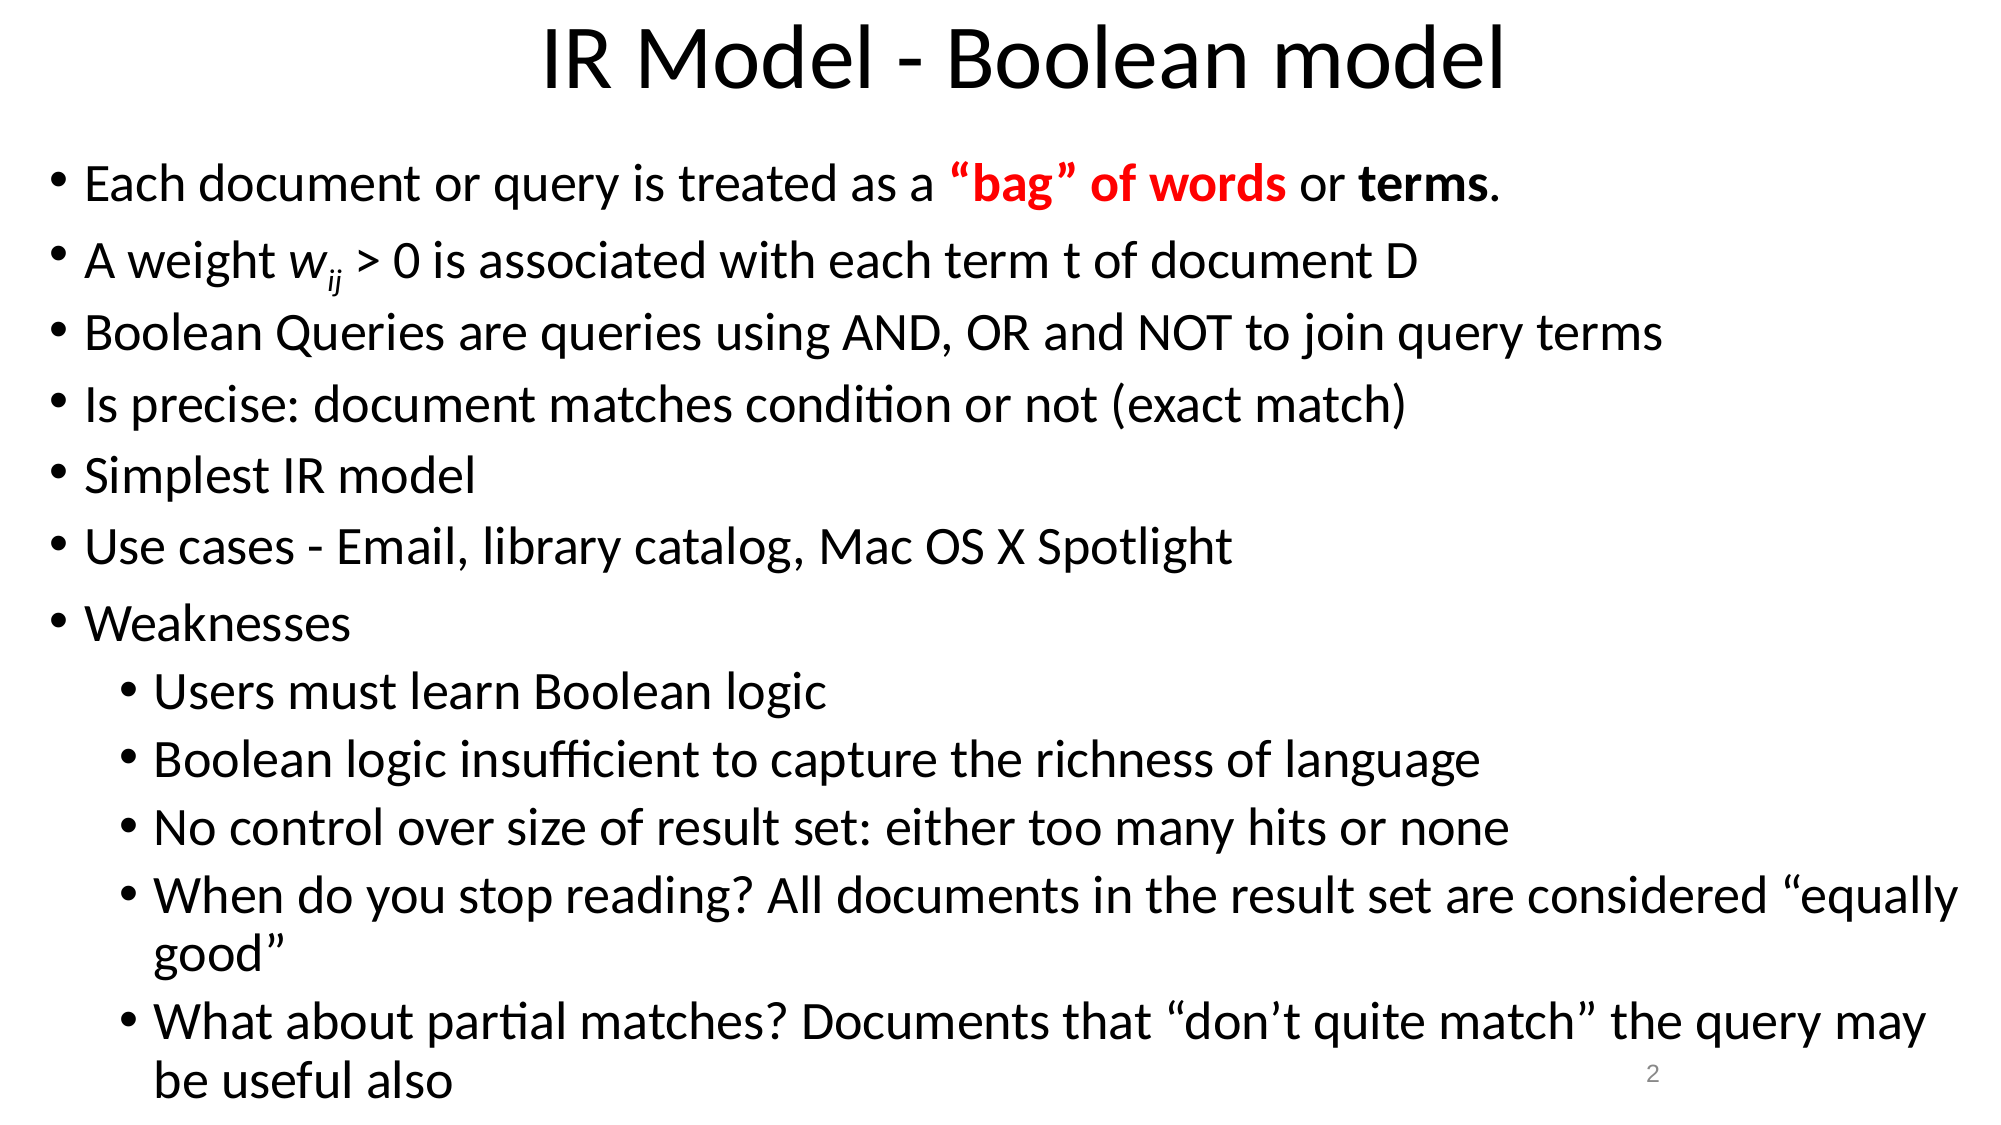

# IR Model - Boolean model
Each document or query is treated as a “bag” of words or terms.
A weight wij > 0 is associated with each term t of document D
Boolean Queries are queries using AND, OR and NOT to join query terms
Is precise: document matches condition or not (exact match)
Simplest IR model
Use cases - Email, library catalog, Mac OS X Spotlight
Weaknesses
Users must learn Boolean logic
Boolean logic insufficient to capture the richness of language
No control over size of result set: either too many hits or none
When do you stop reading? All documents in the result set are considered “equally good”
What about partial matches? Documents that “don’t quite match” the query may be useful also

2